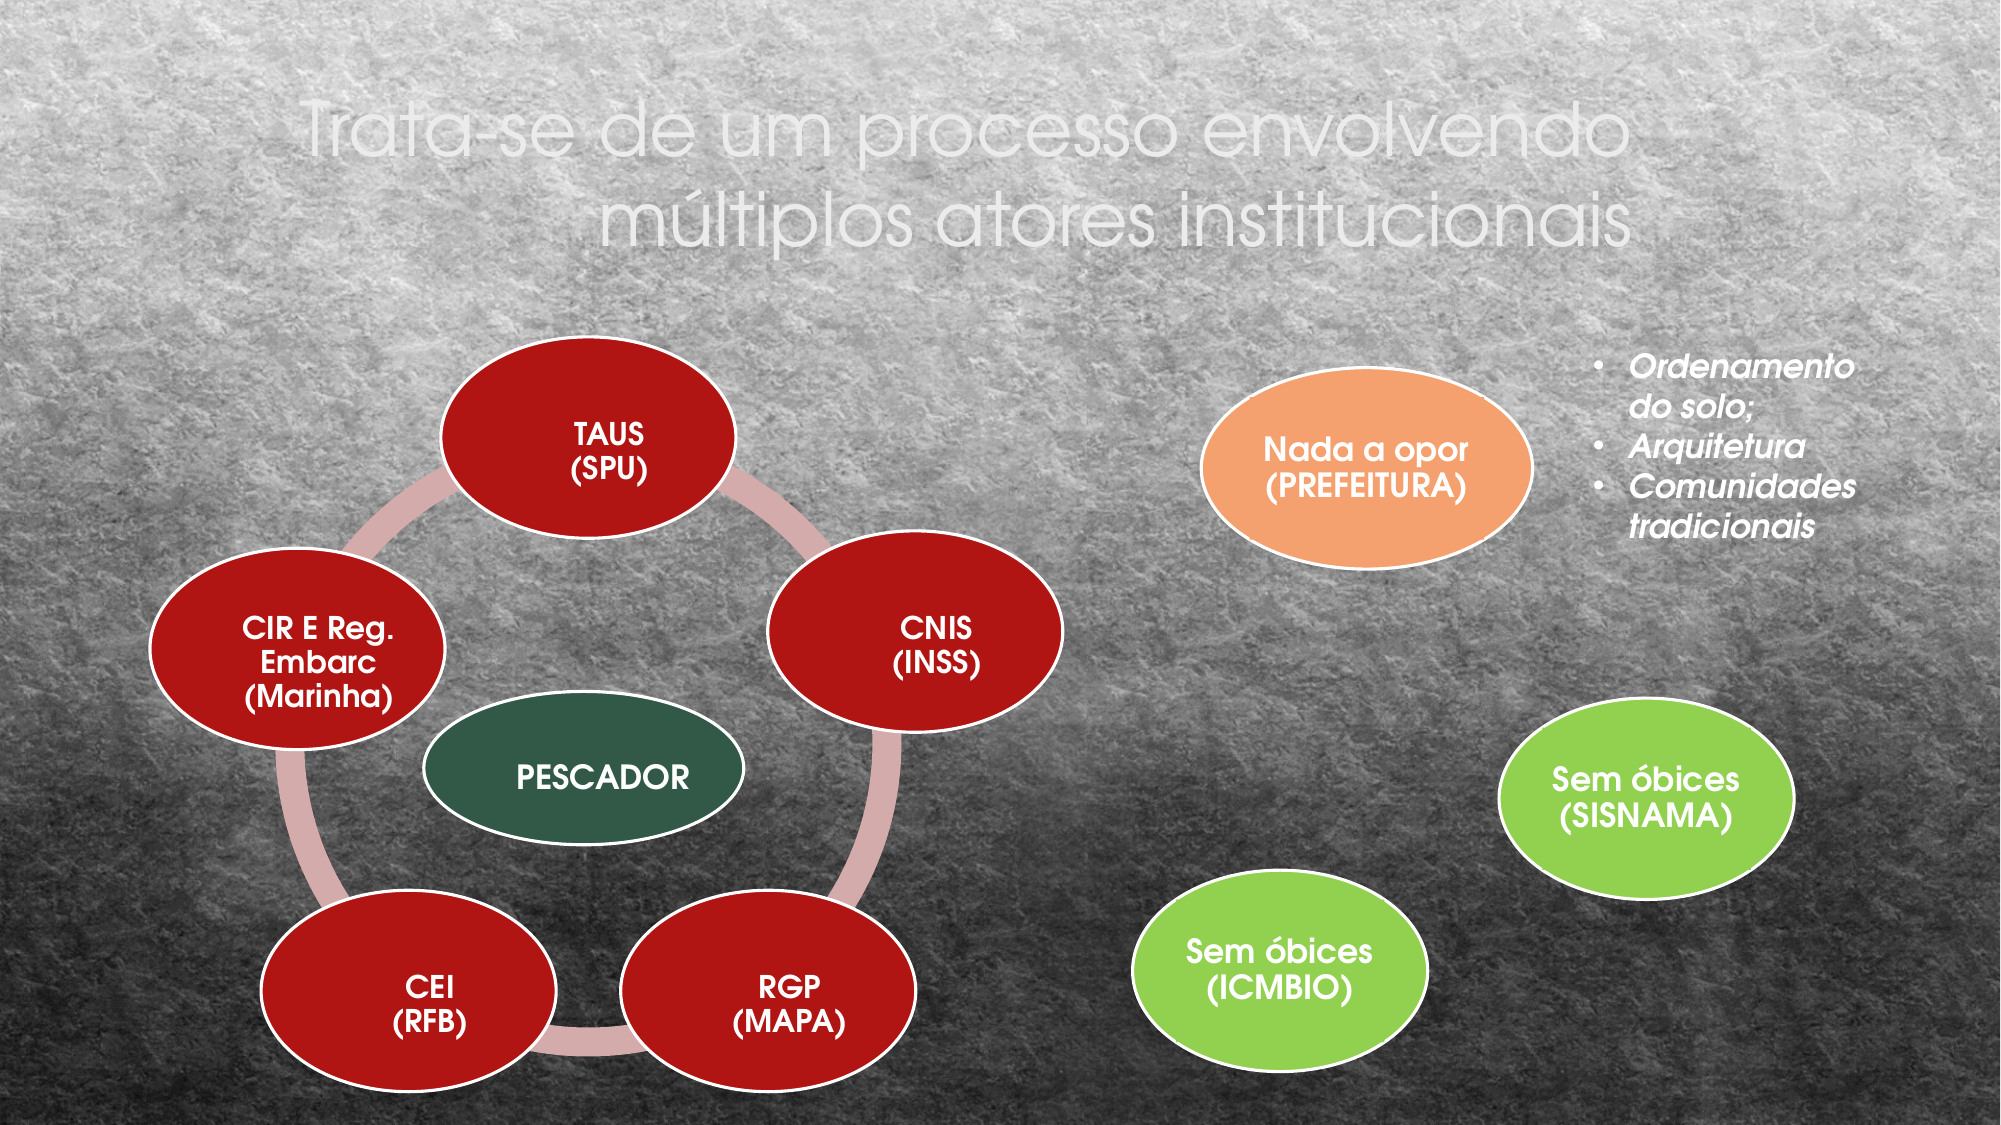

Trata-se de um processo envolvendo múltiplos atores institucionais
TAUS
(SPU)
Ordenamento do solo;
Arquitetura
Comunidades tradicionais

Nada a opor
(PREFEITURA)

CNIS
(INSS)
CIR E Reg. Embarc
(Marinha)
PESCADOR

Sem óbices
(SISNAMA)

CEI
(RFB)
RGP
(MAPA)
Sem óbices
(ICMBIO)